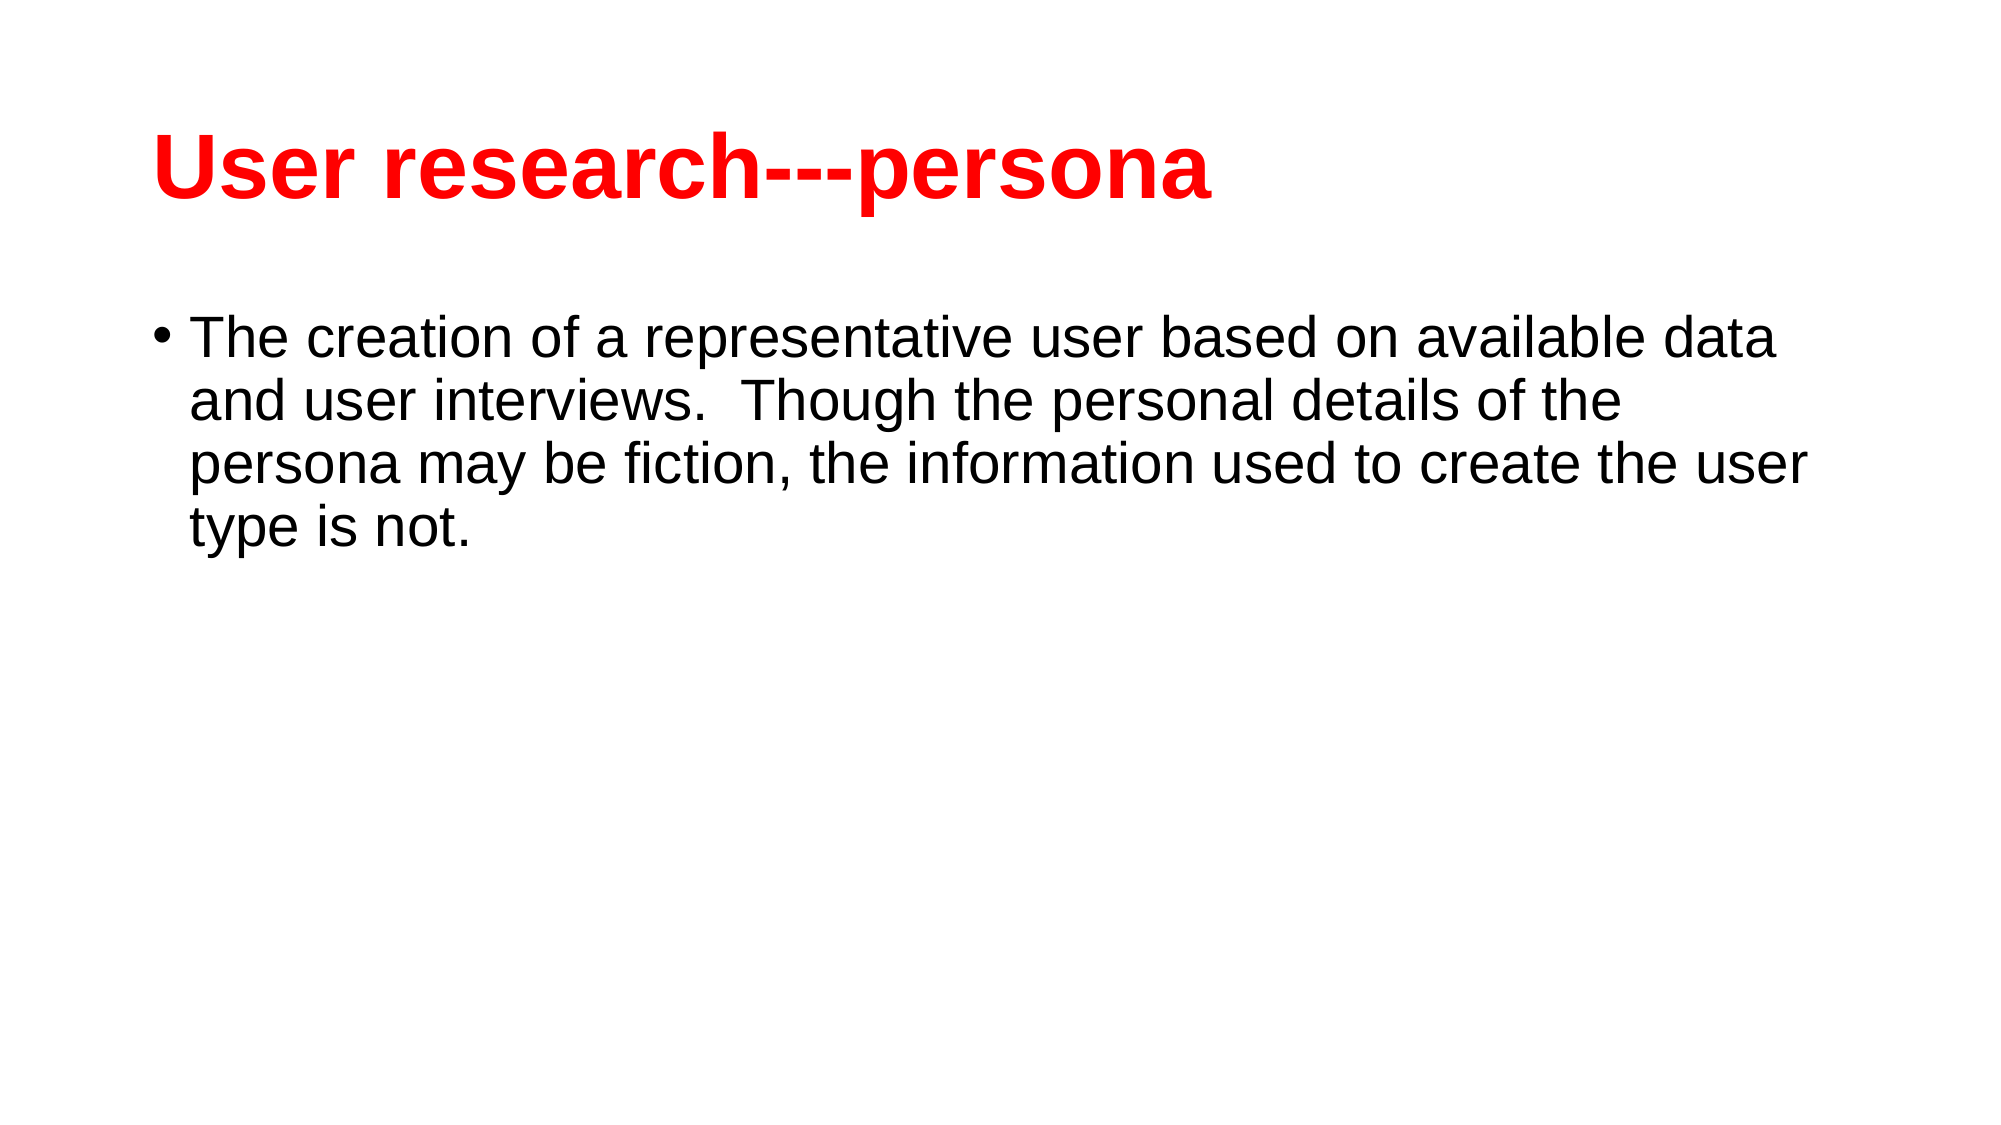

# User research---persona
The creation of a representative user based on available data and user interviews.  Though the personal details of the persona may be fiction, the information used to create the user type is not.